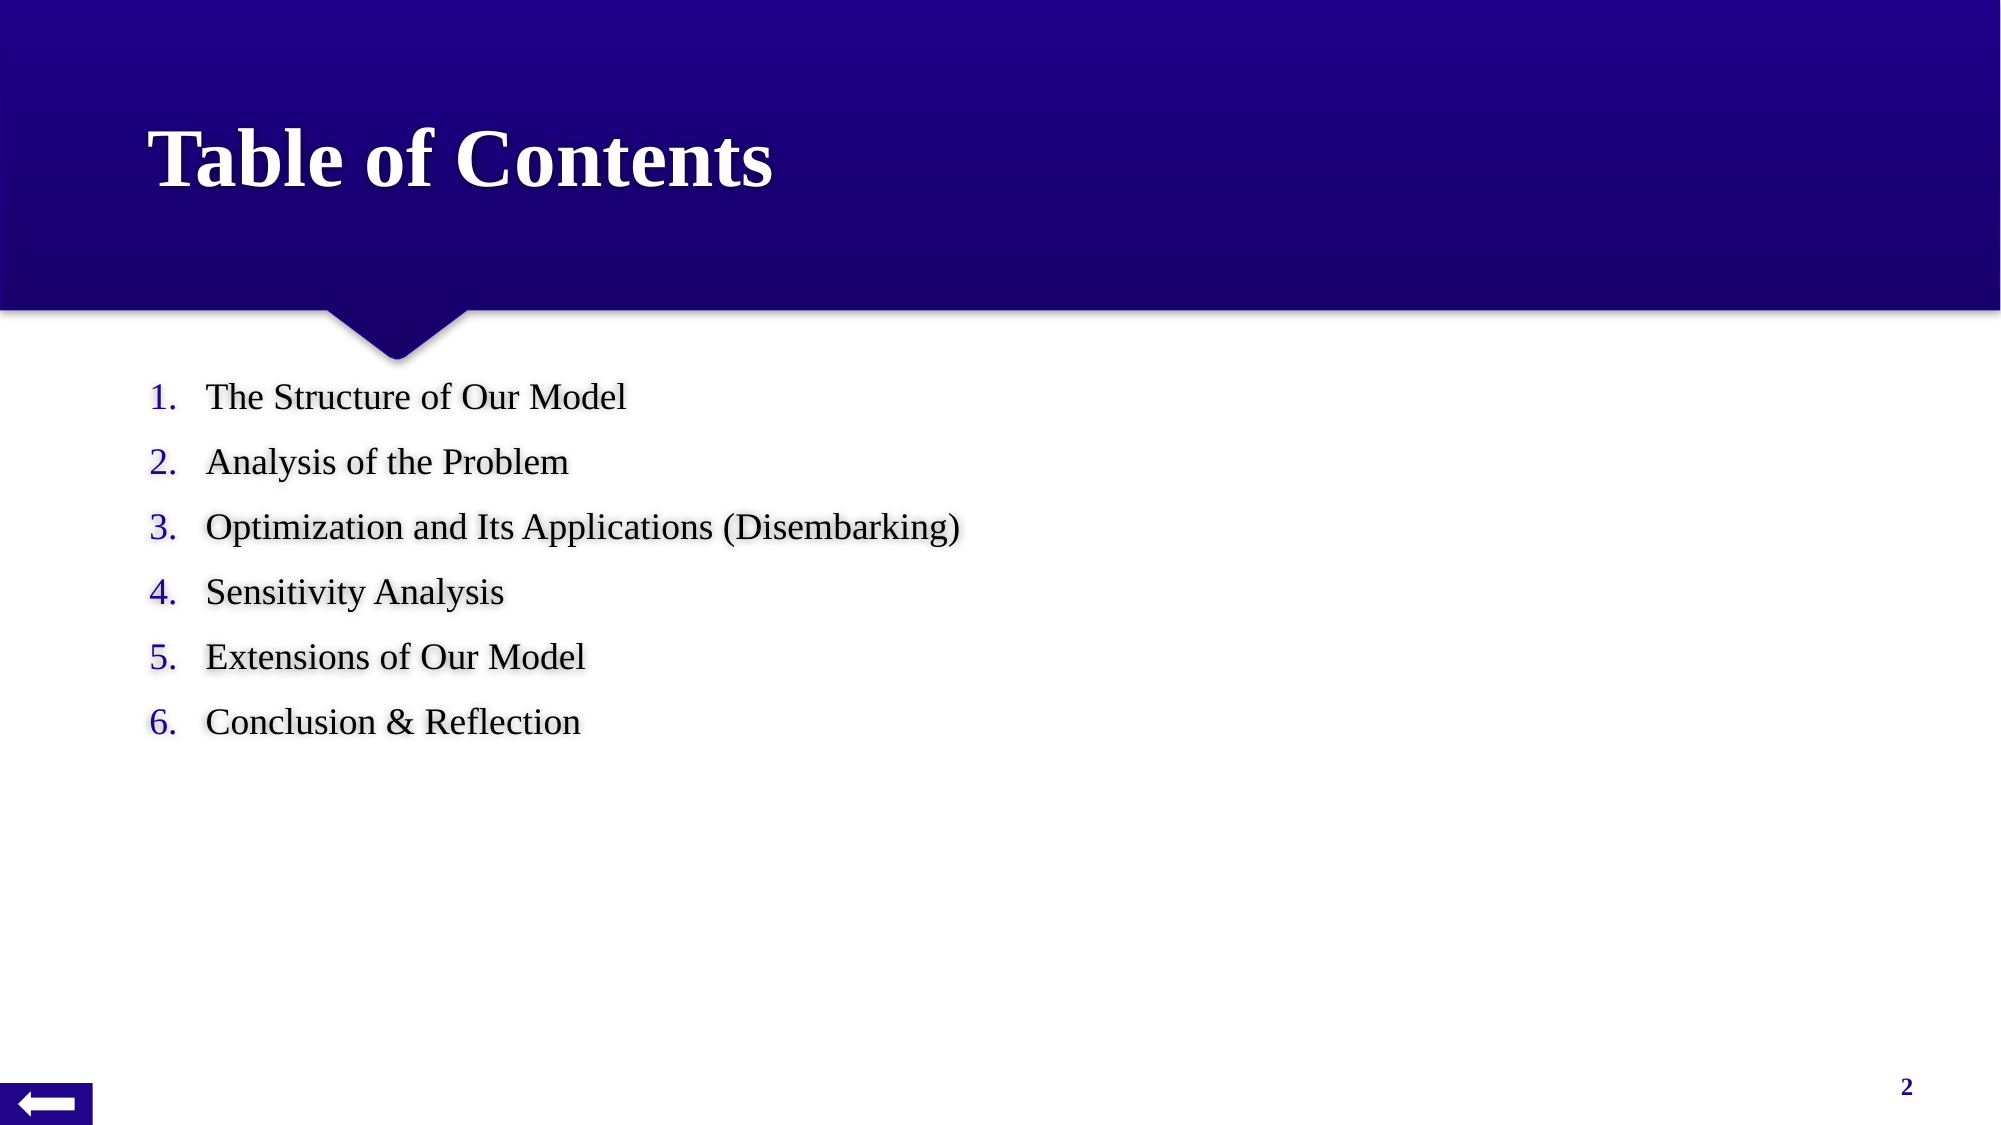

# Table of Contents
The Structure of Our Model
Analysis of the Problem
Optimization and Its Applications (Disembarking)
Sensitivity Analysis
Extensions of Our Model
Conclusion & Reflection
2